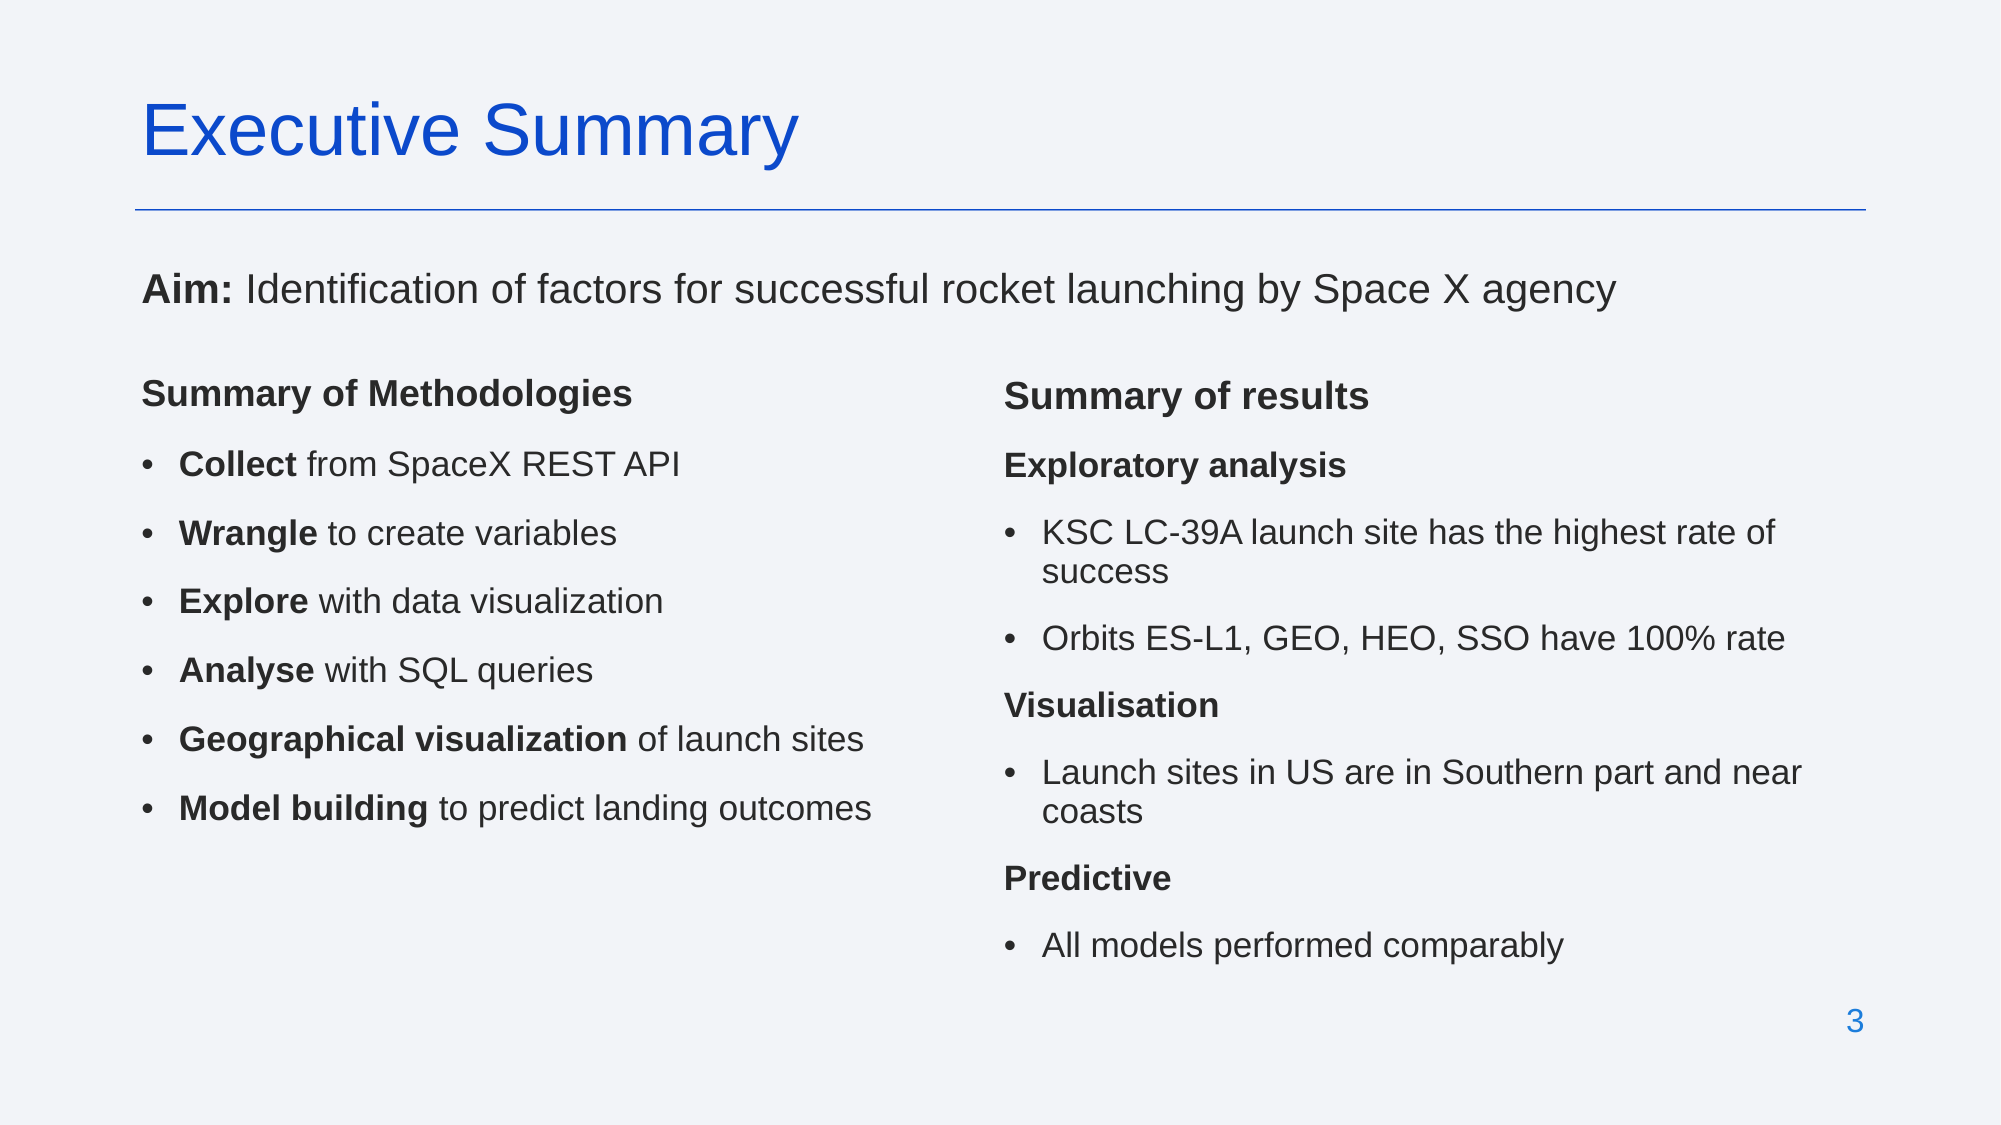

Executive Summary
Aim: Identification of factors for successful rocket launching by Space X agency
Summary of Methodologies
Collect from SpaceX REST API
Wrangle to create variables
Explore with data visualization
Analyse with SQL queries
Geographical visualization of launch sites
Model building to predict landing outcomes
Summary of results
Exploratory analysis
KSC LC-39A launch site has the highest rate of success
Orbits ES-L1, GEO, HEO, SSO have 100% rate
Visualisation
Launch sites in US are in Southern part and near coasts
Predictive
All models performed comparably

3